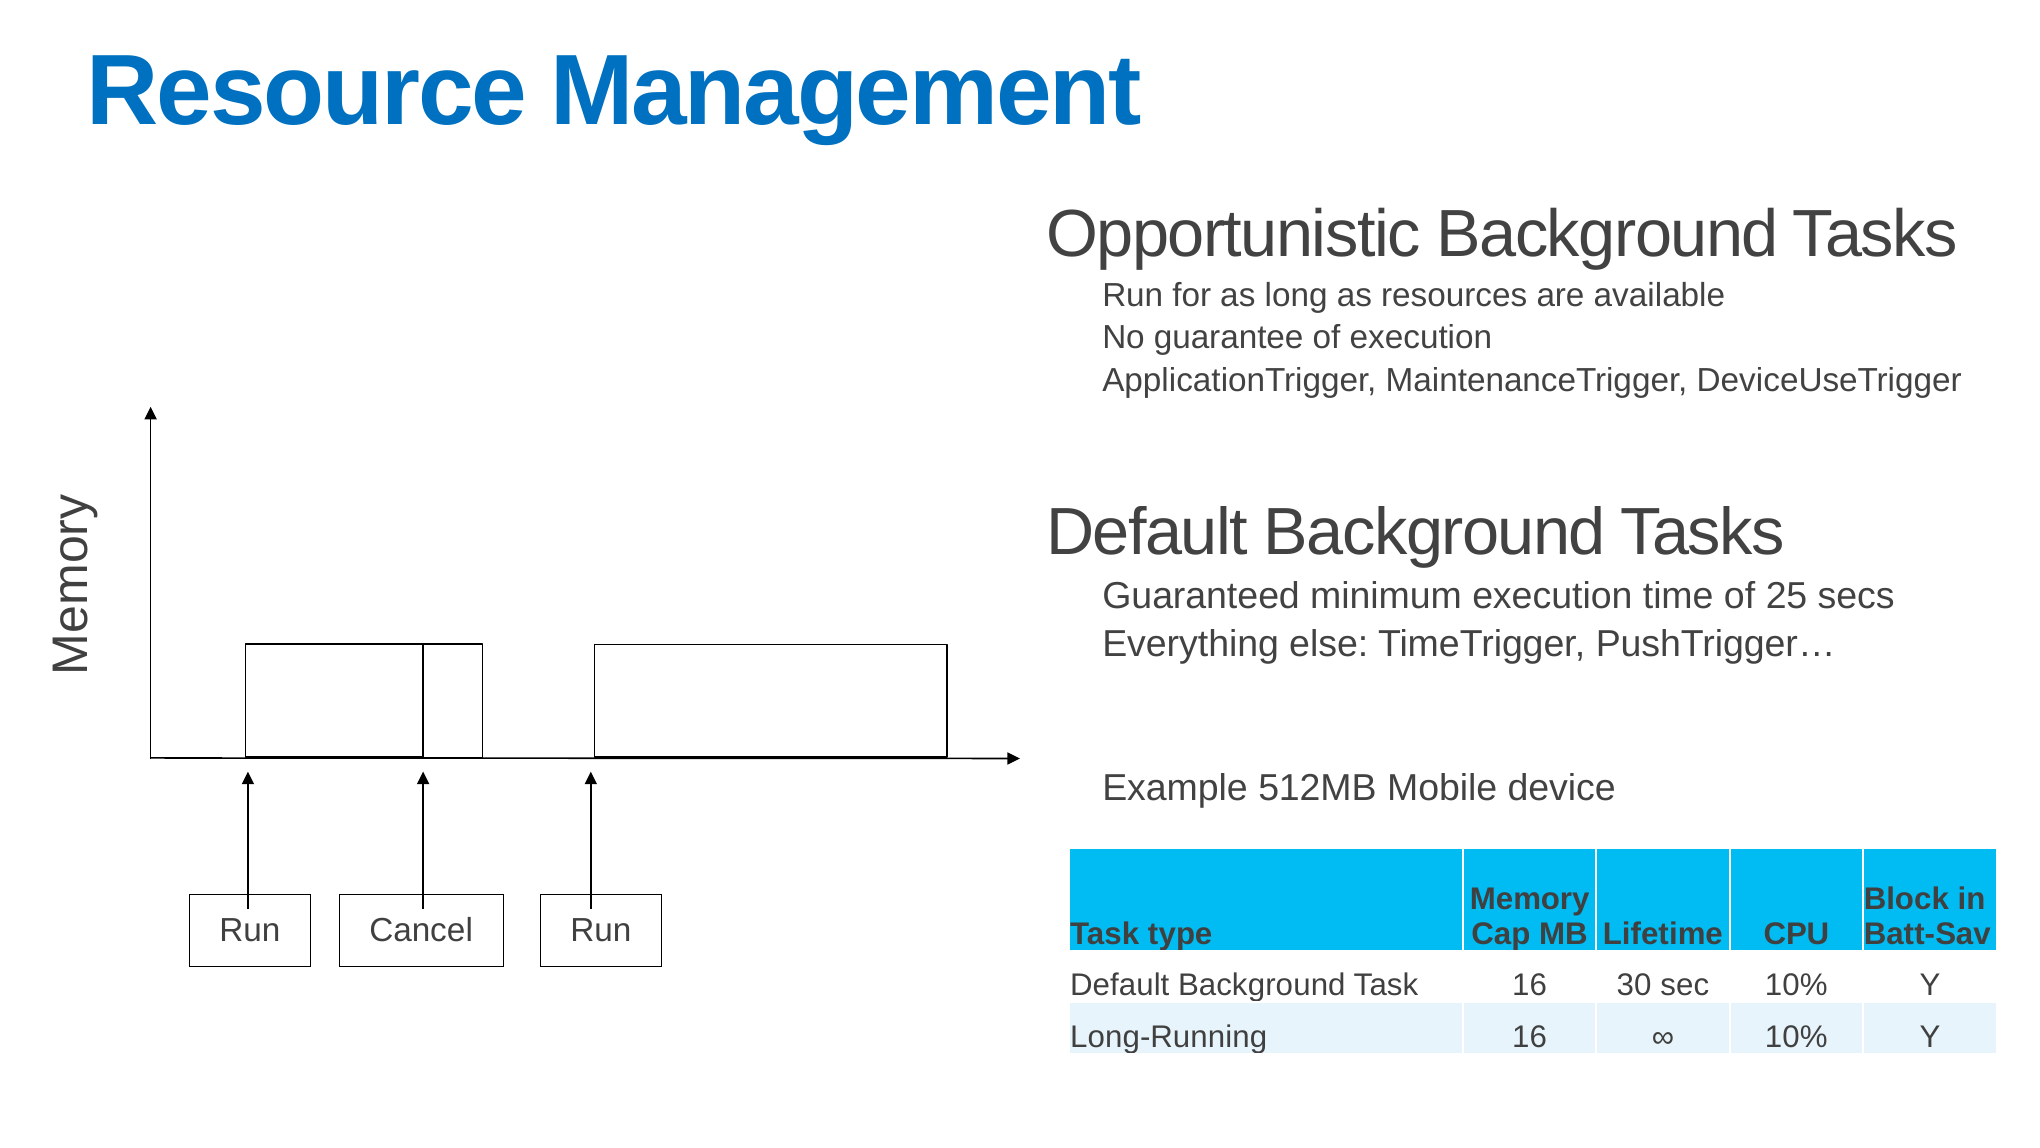

# Resource Management
Opportunistic Background Tasks
Run for as long as resources are available
No guarantee of execution
ApplicationTrigger, MaintenanceTrigger, DeviceUseTrigger

Default Background Tasks
Guaranteed minimum execution time of 25 secs
Everything else: TimeTrigger, PushTrigger…

Example 512MB Mobile device
Memory

| Task type | Memory Cap MB | Lifetime | CPU | Block in Batt-Sav |
| --- | --- | --- | --- | --- |
| Default Background Task | 16 | 30 sec | 10% | Y |
| Long-Running | 16 | ∞ | 10% | Y |
Cancel
Run
Run